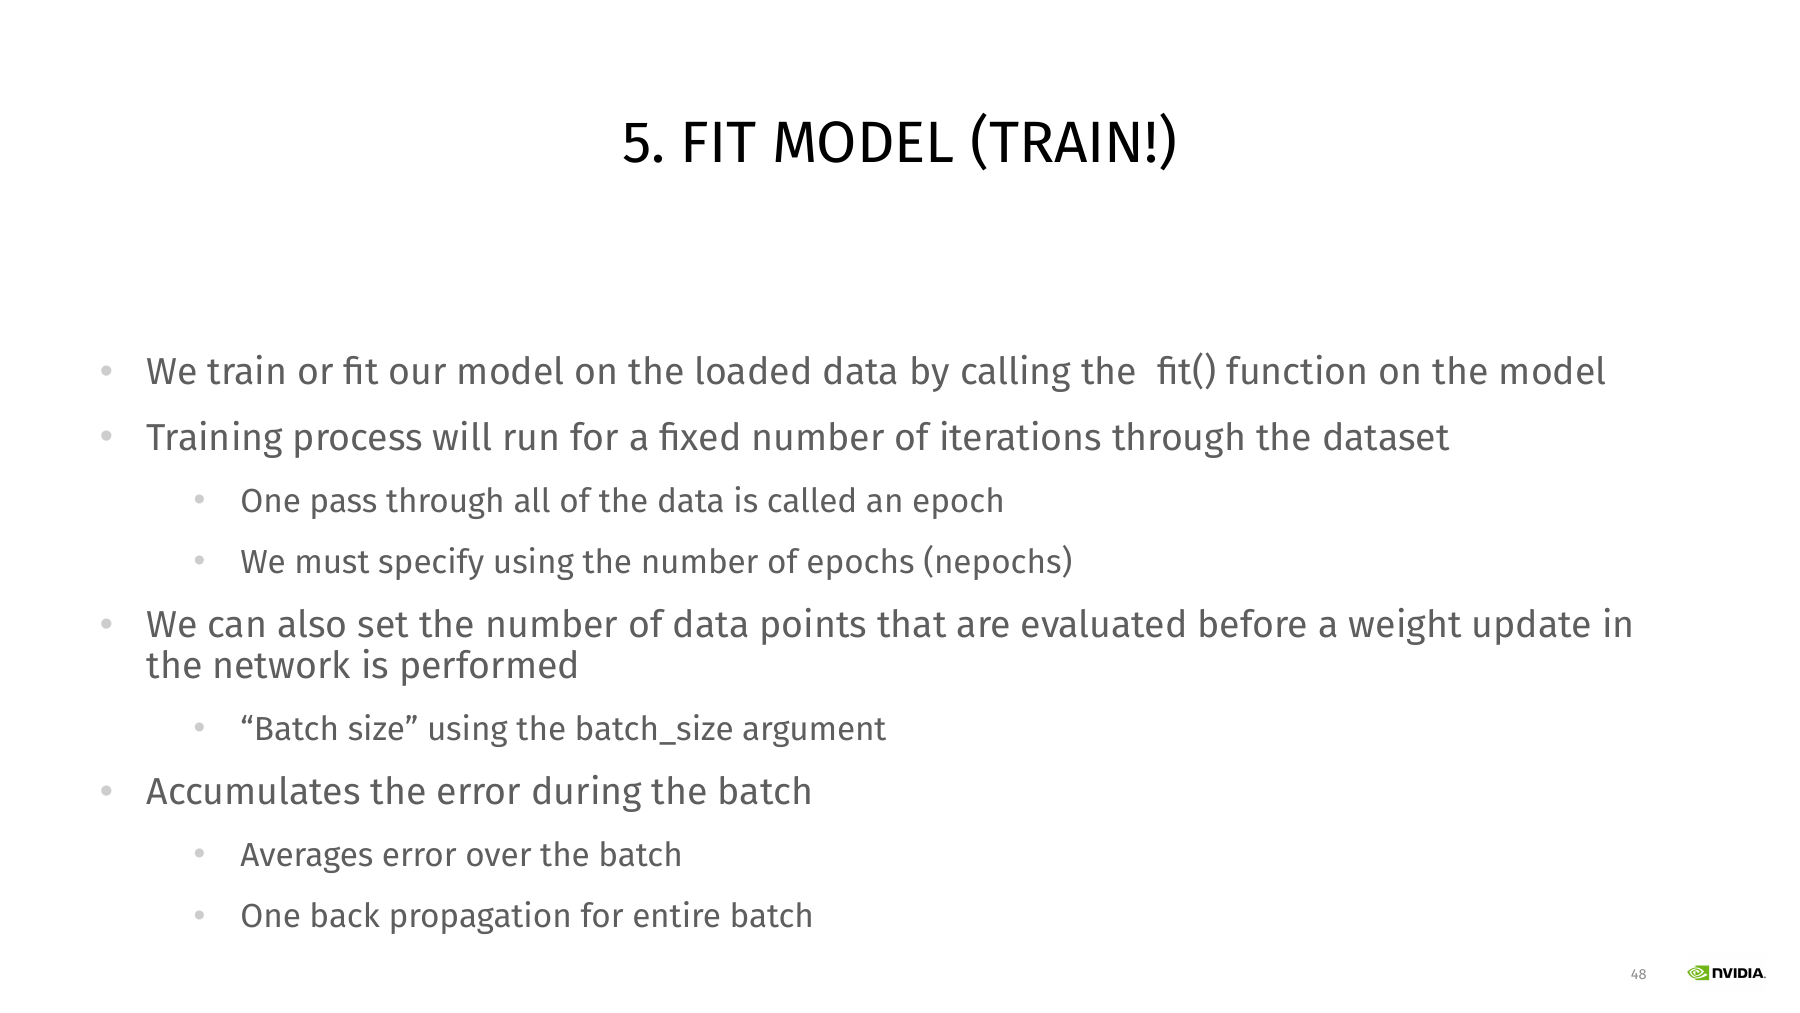

# 5. Fit Model (Train!)

We train or fit our model on the loaded data by calling the  fit() function on the model
Training process will run for a fixed number of iterations through the dataset
One pass through all of the data is called an epoch
We must specify using the number of epochs (nepochs)
We can also set the number of data points that are evaluated before a weight update in the network is performed
“Batch size” using the batch_size argument
Accumulates the error during the batch
Averages error over the batch
One back propagation for entire batch